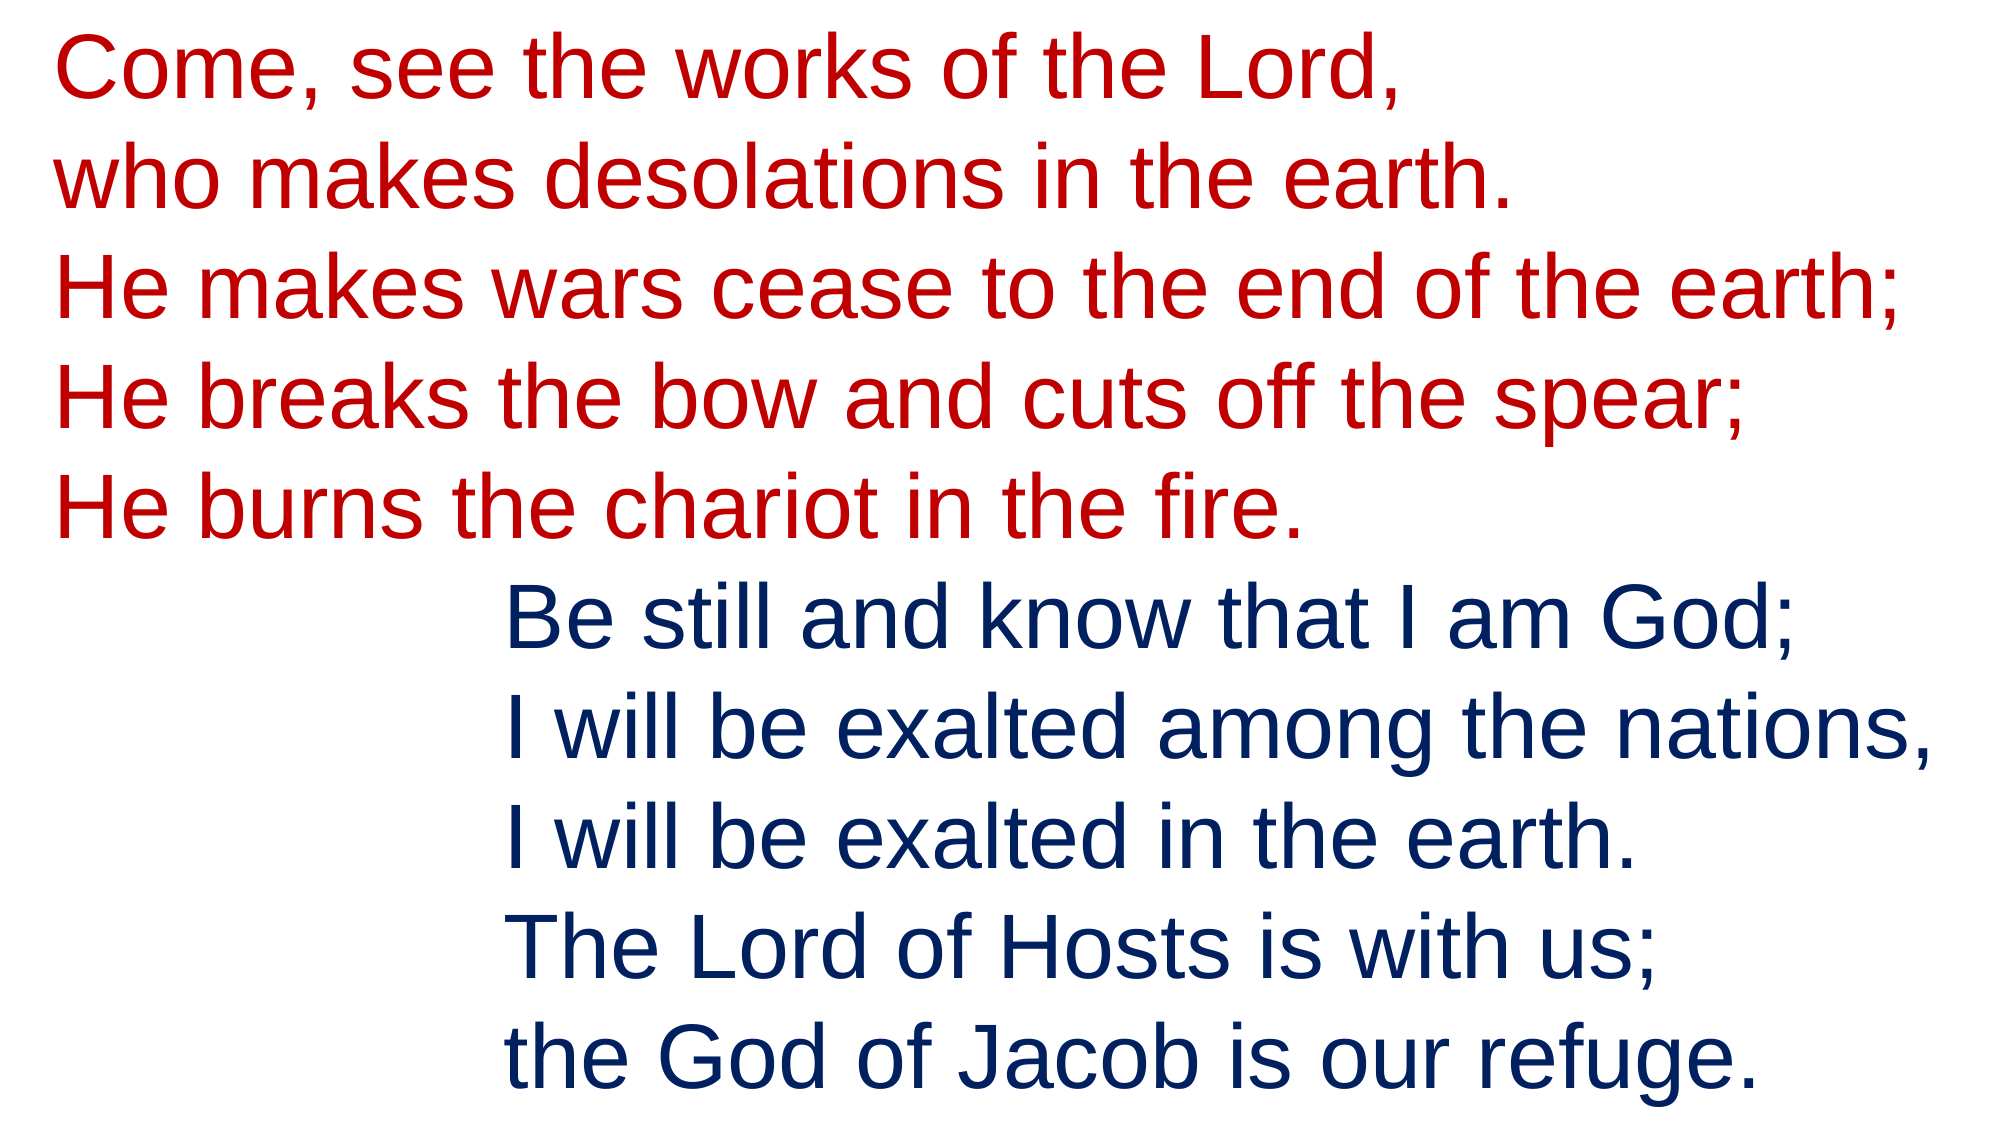

Come, see the works of the Lord,
who makes desolations in the earth.
He makes wars cease to the end of the earth;
He breaks the bow and cuts off the spear;
He burns the chariot in the fire.
			Be still and know that I am God;
			I will be exalted among the nations,
			I will be exalted in the earth.
			The Lord of Hosts is with us;
			the God of Jacob is our refuge.